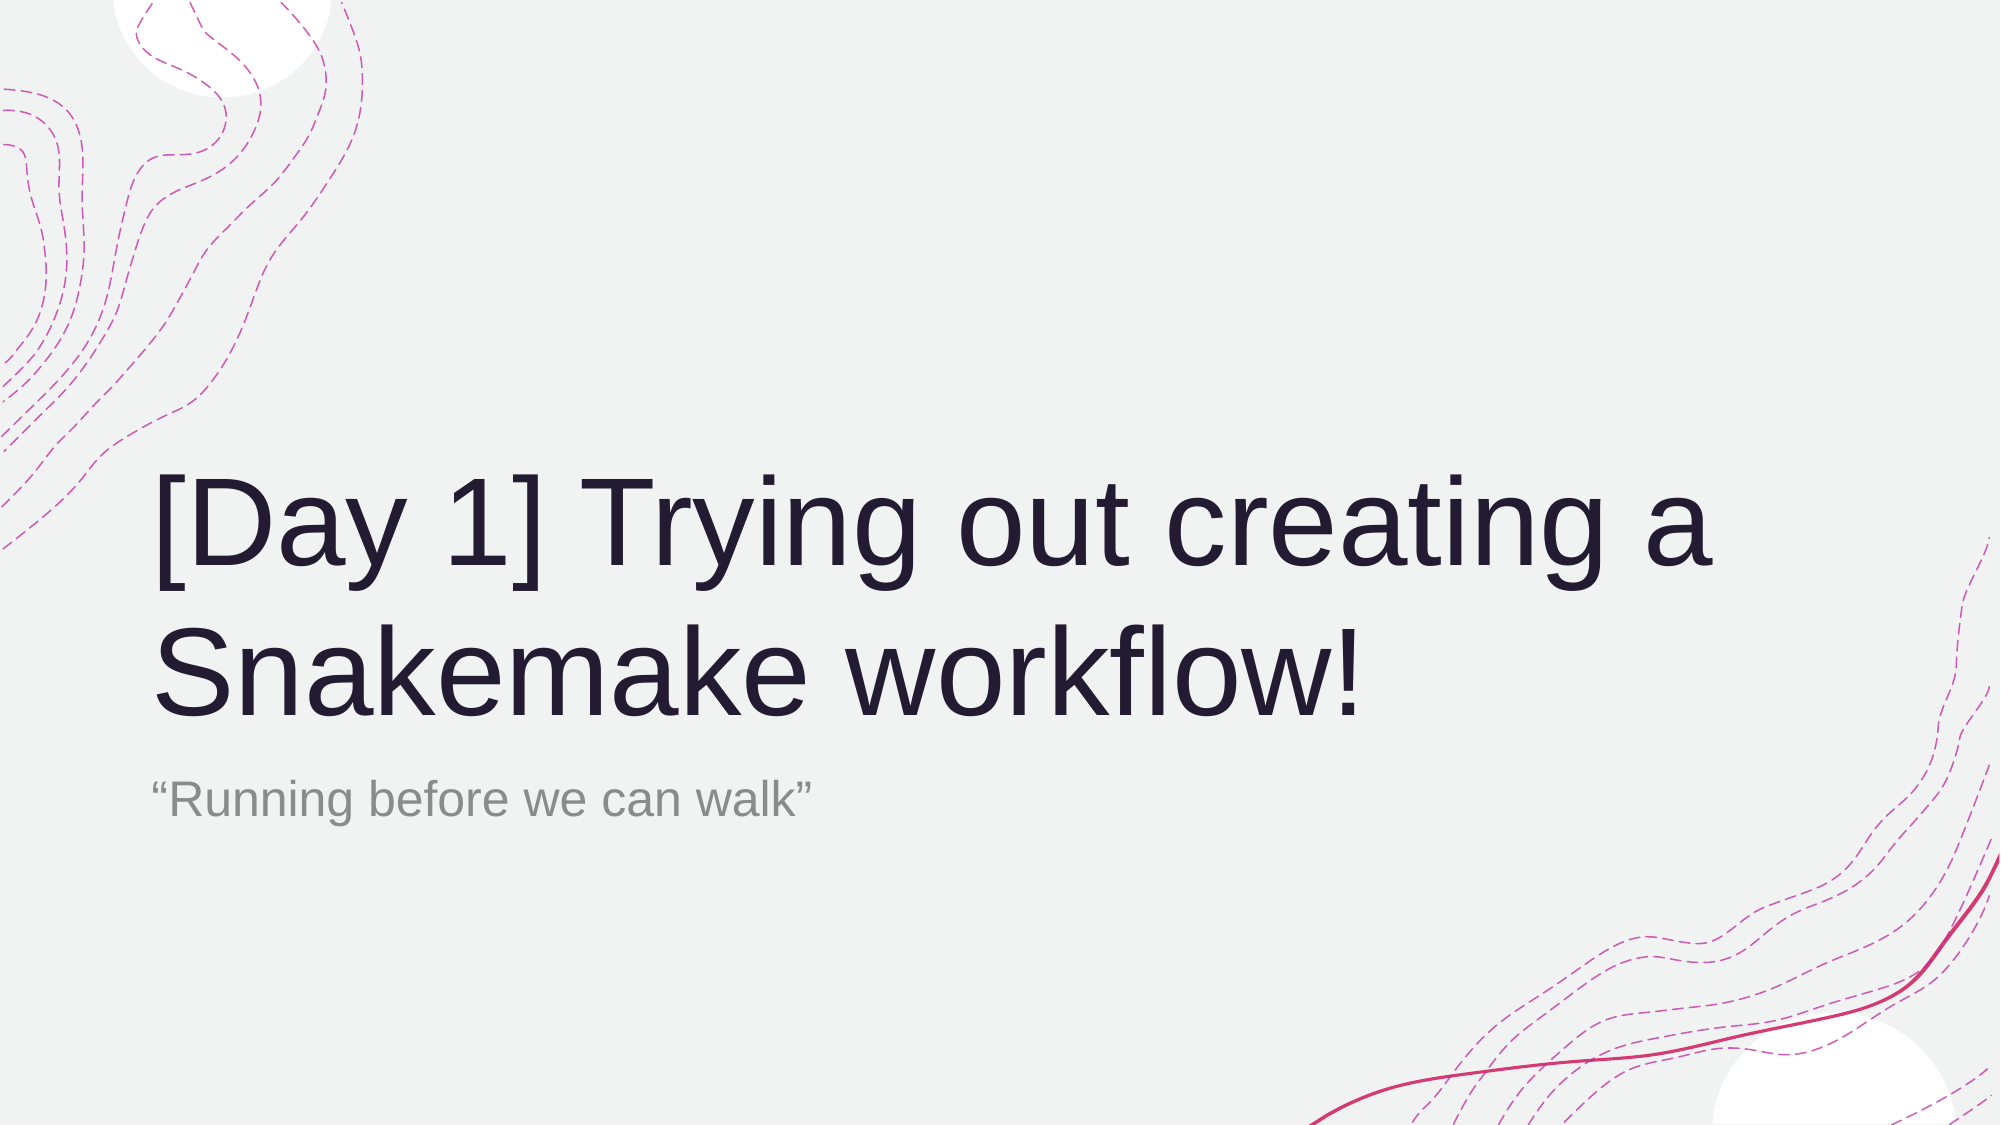

# [Day 1] Trying out creating a Snakemake workflow!
“Running before we can walk”